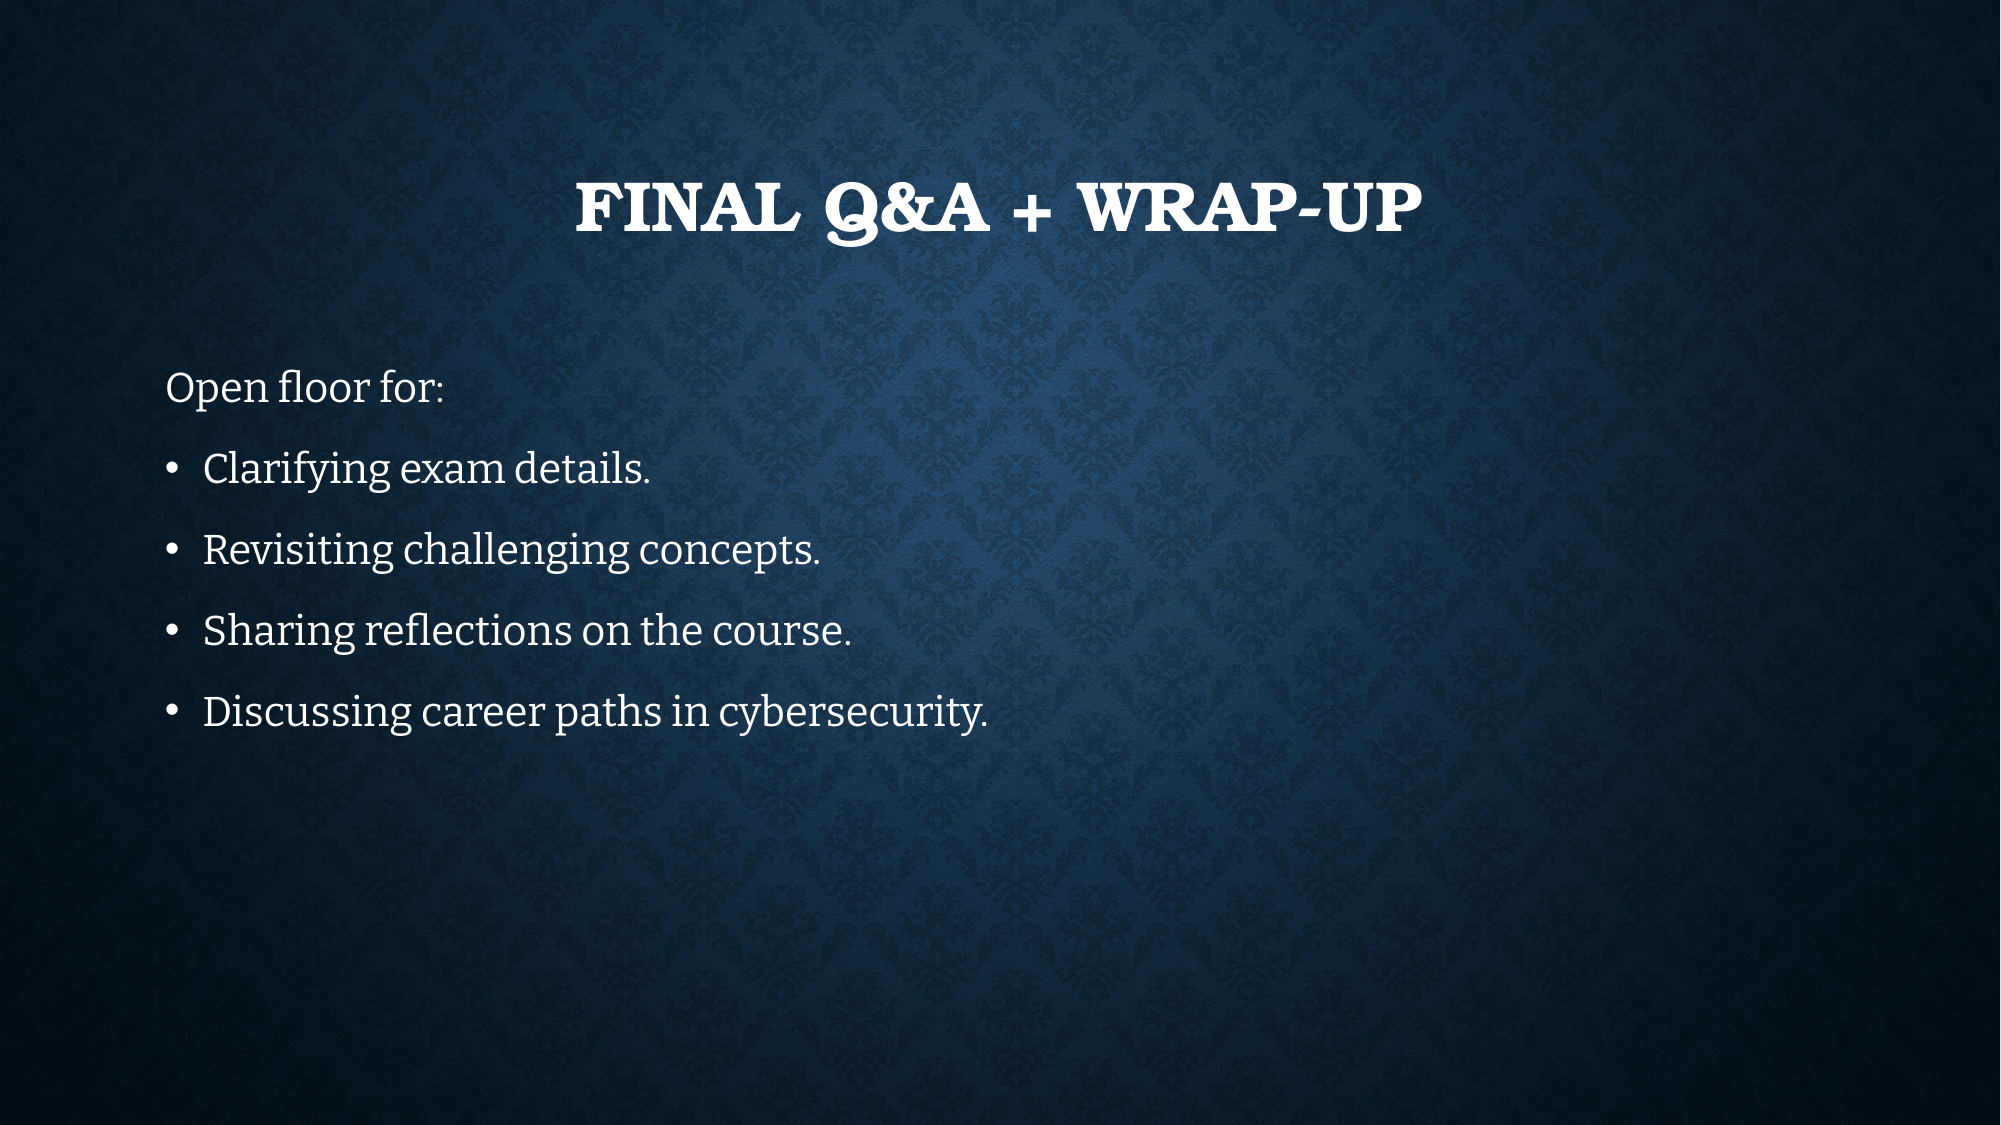

# Final Q&A + Wrap-Up
Open floor for:
Clarifying exam details.
Revisiting challenging concepts.
Sharing reflections on the course.
Discussing career paths in cybersecurity.